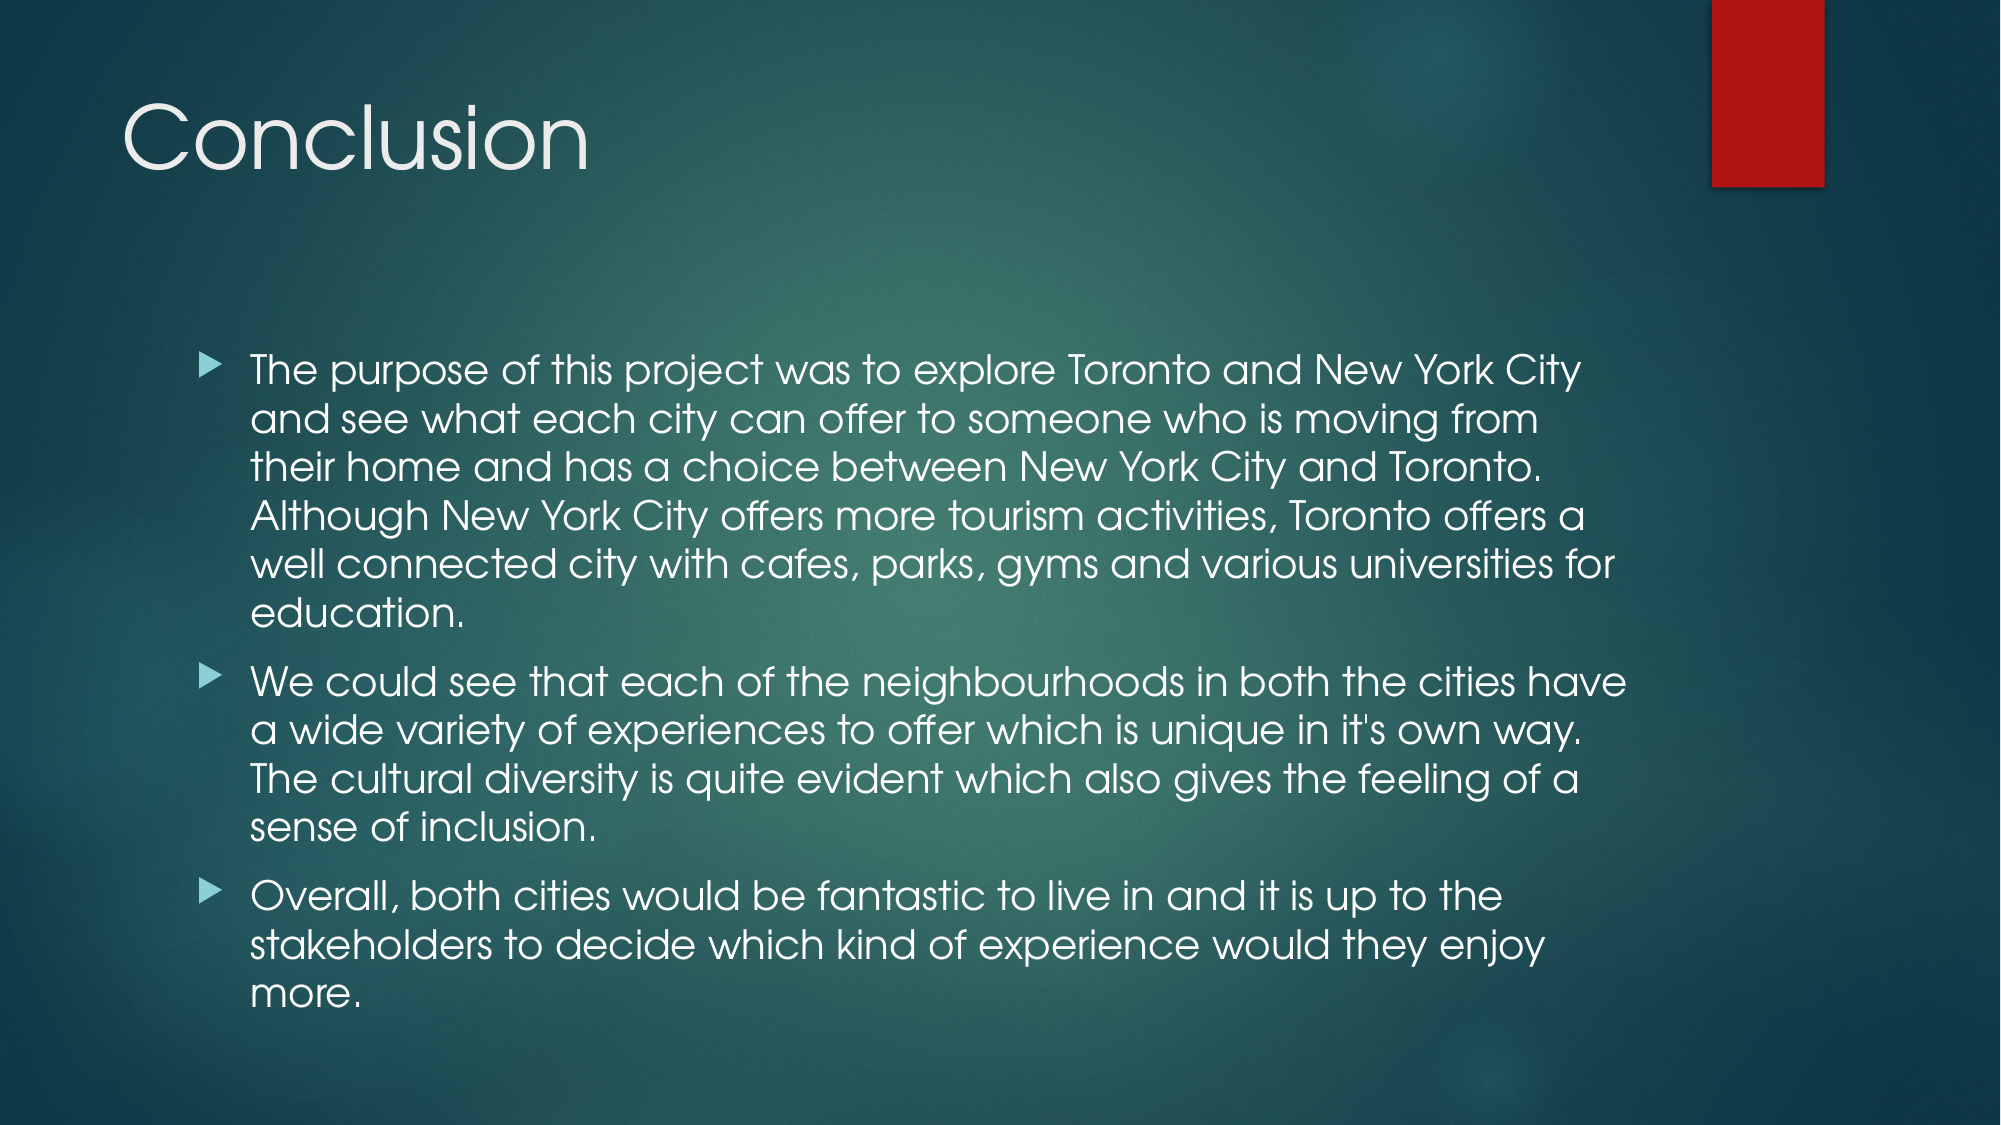

# Conclusion
The purpose of this project was to explore Toronto and New York City and see what each city can offer to someone who is moving from their home and has a choice between New York City and Toronto. Although New York City offers more tourism activities, Toronto offers a well connected city with cafes, parks, gyms and various universities for education.
We could see that each of the neighbourhoods in both the cities have a wide variety of experiences to offer which is unique in it's own way. The cultural diversity is quite evident which also gives the feeling of a sense of inclusion.
Overall, both cities would be fantastic to live in and it is up to the stakeholders to decide which kind of experience would they enjoy more.